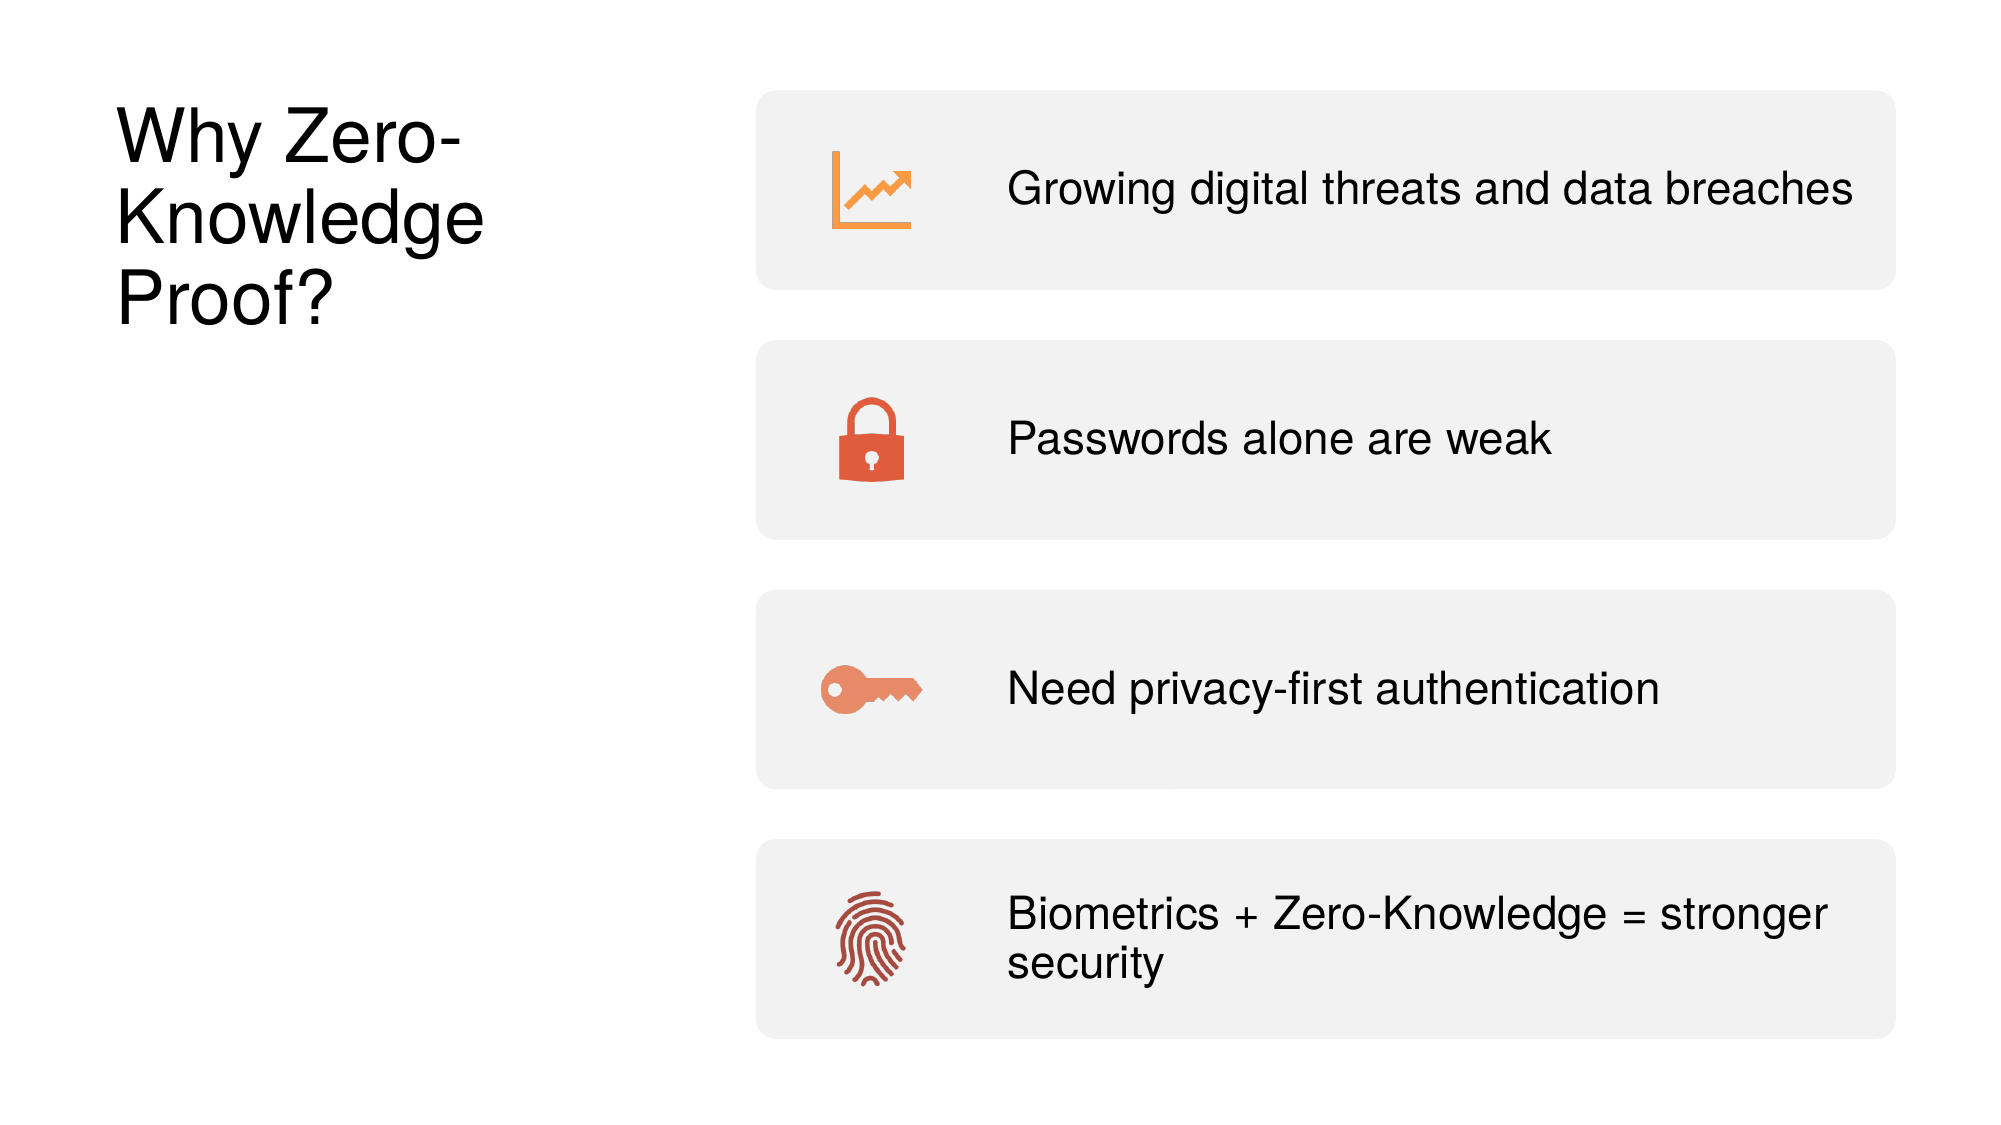

# Why Zero-Knowledge Proof?
Growing digital threats and data breaches
Passwords alone are weak
Need privacy-first authentication
Biometrics + Zero-Knowledge = stronger security